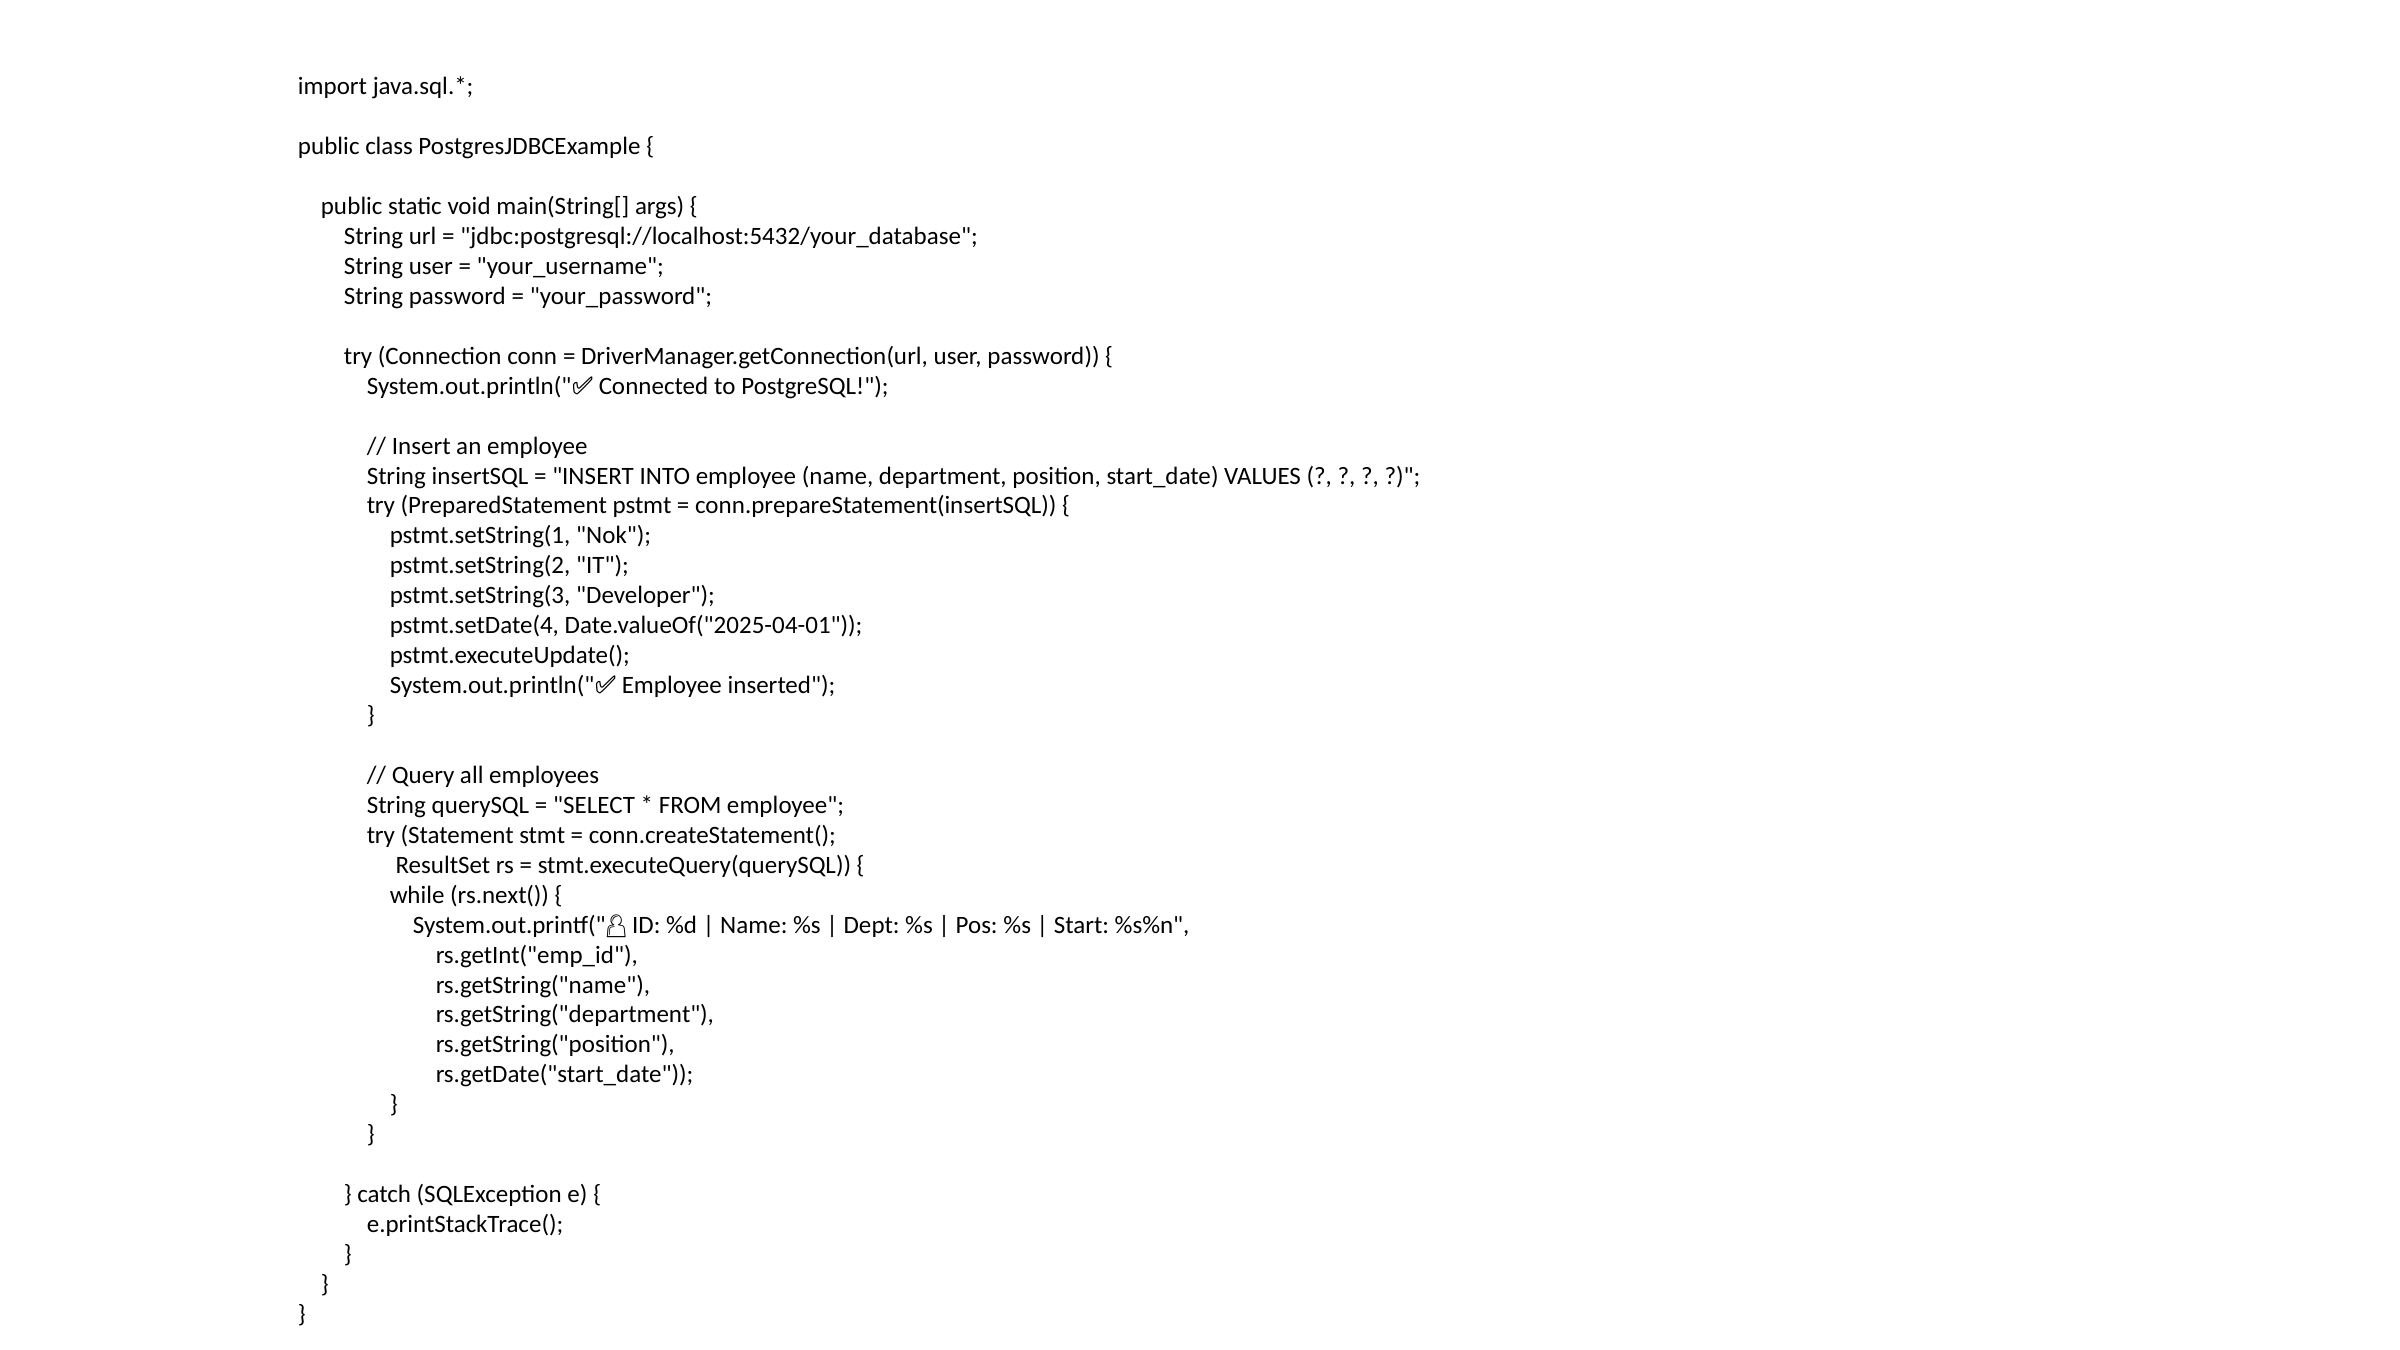

import java.sql.*;

public class PostgresJDBCExample {

    public static void main(String[] args) {
        String url = "jdbc:postgresql://localhost:5432/your_database";
        String user = "your_username";
        String password = "your_password";

        try (Connection conn = DriverManager.getConnection(url, user, password)) {
            System.out.println("✅ Connected to PostgreSQL!");

            // Insert an employee
            String insertSQL = "INSERT INTO employee (name, department, position, start_date) VALUES (?, ?, ?, ?)";
            try (PreparedStatement pstmt = conn.prepareStatement(insertSQL)) {
                pstmt.setString(1, "Nok");
                pstmt.setString(2, "IT");
                pstmt.setString(3, "Developer");
                pstmt.setDate(4, Date.valueOf("2025-04-01"));
                pstmt.executeUpdate();
                System.out.println("✅ Employee inserted");
            }

            // Query all employees
            String querySQL = "SELECT * FROM employee";
            try (Statement stmt = conn.createStatement();
                 ResultSet rs = stmt.executeQuery(querySQL)) {
                while (rs.next()) {
                    System.out.printf("👤 ID: %d | Name: %s | Dept: %s | Pos: %s | Start: %s%n",
                        rs.getInt("emp_id"),
                        rs.getString("name"),
                        rs.getString("department"),
                        rs.getString("position"),
                        rs.getDate("start_date"));
                }
            }

        } catch (SQLException e) {
            e.printStackTrace();
        }
    }
}